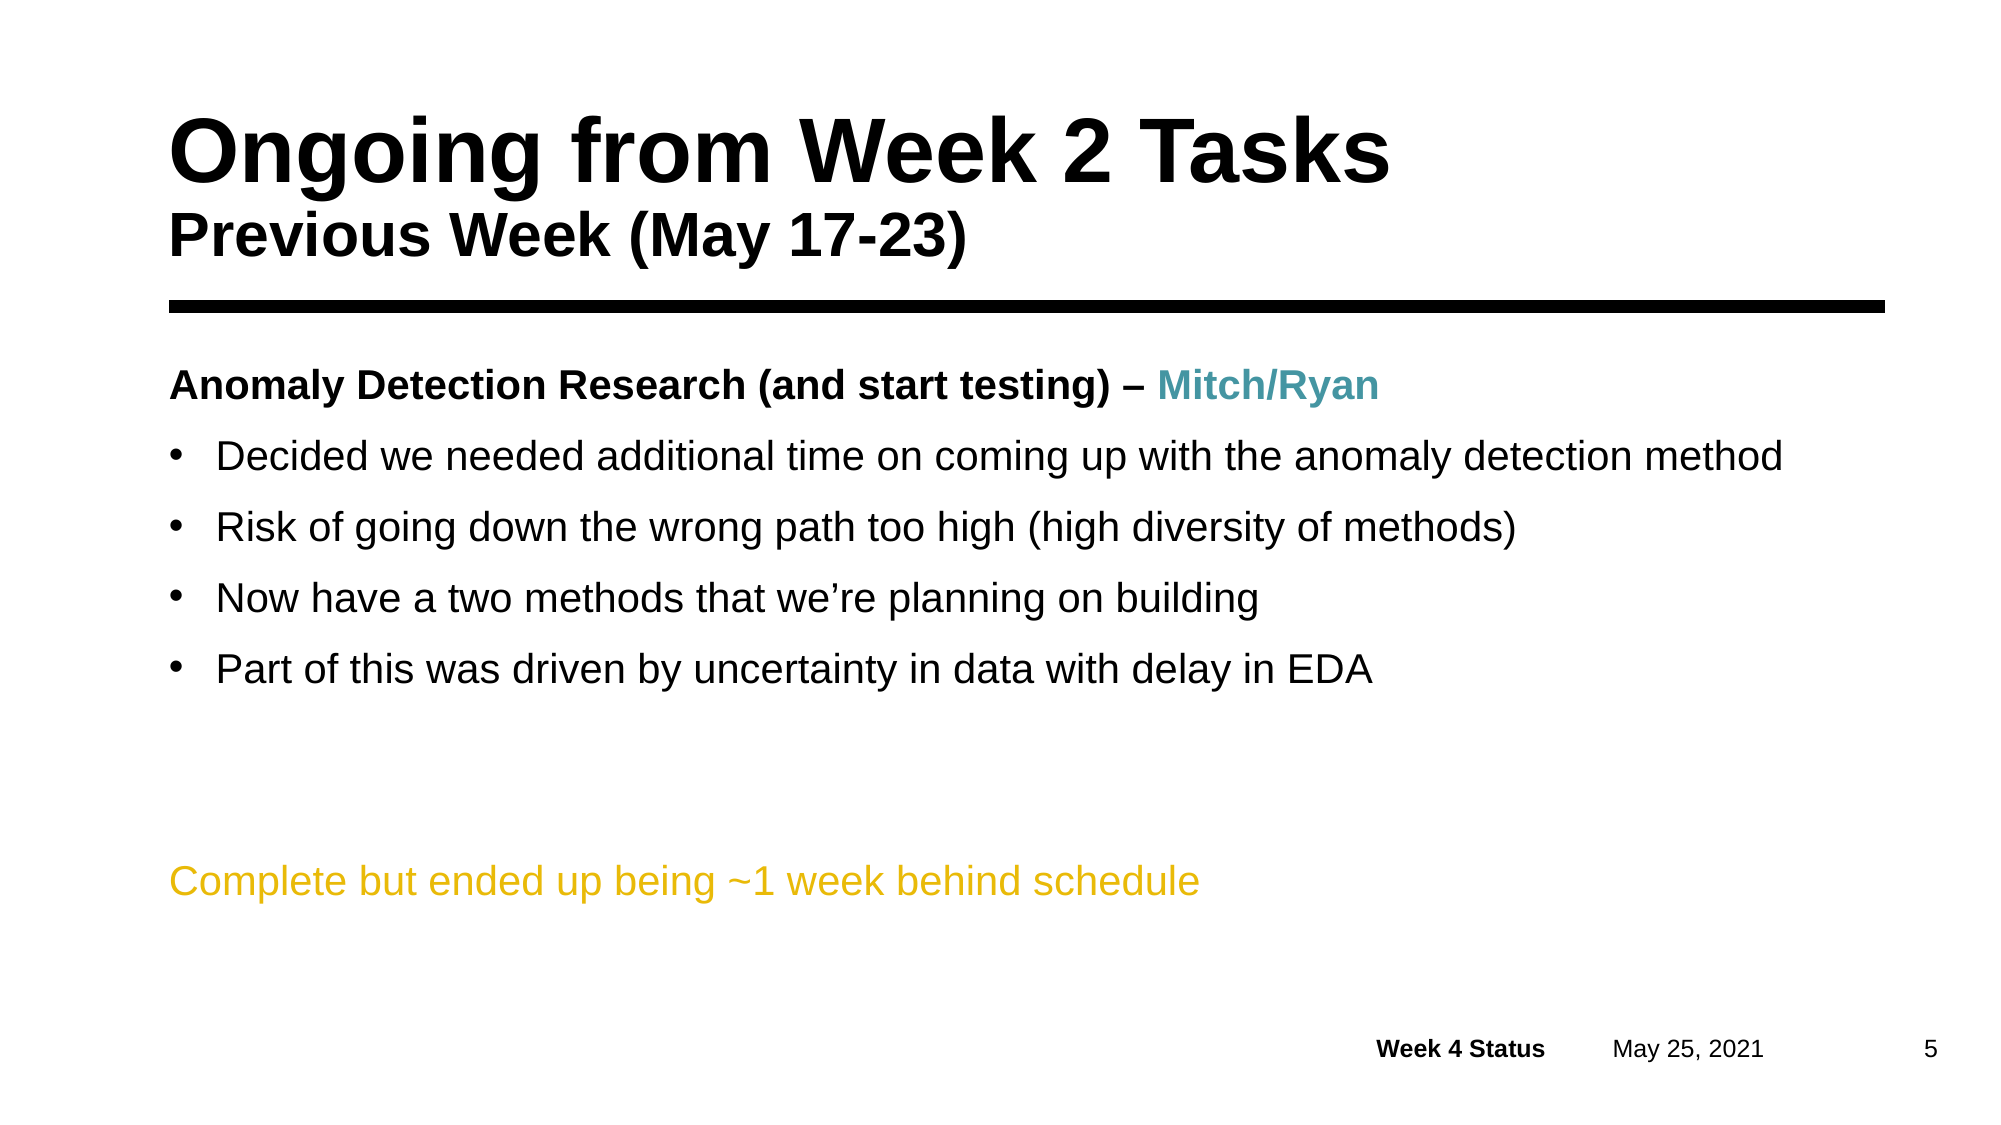

# Ongoing from Week 2 Tasks Previous Week (May 17-23)

Anomaly Detection Research (and start testing) – Mitch/Ryan
Decided we needed additional time on coming up with the anomaly detection method
Risk of going down the wrong path too high (high diversity of methods)
Now have a two methods that we’re planning on building
Part of this was driven by uncertainty in data with delay in EDA

Complete but ended up being ~1 week behind schedule

May 25, 2021
5
Week 4 Status